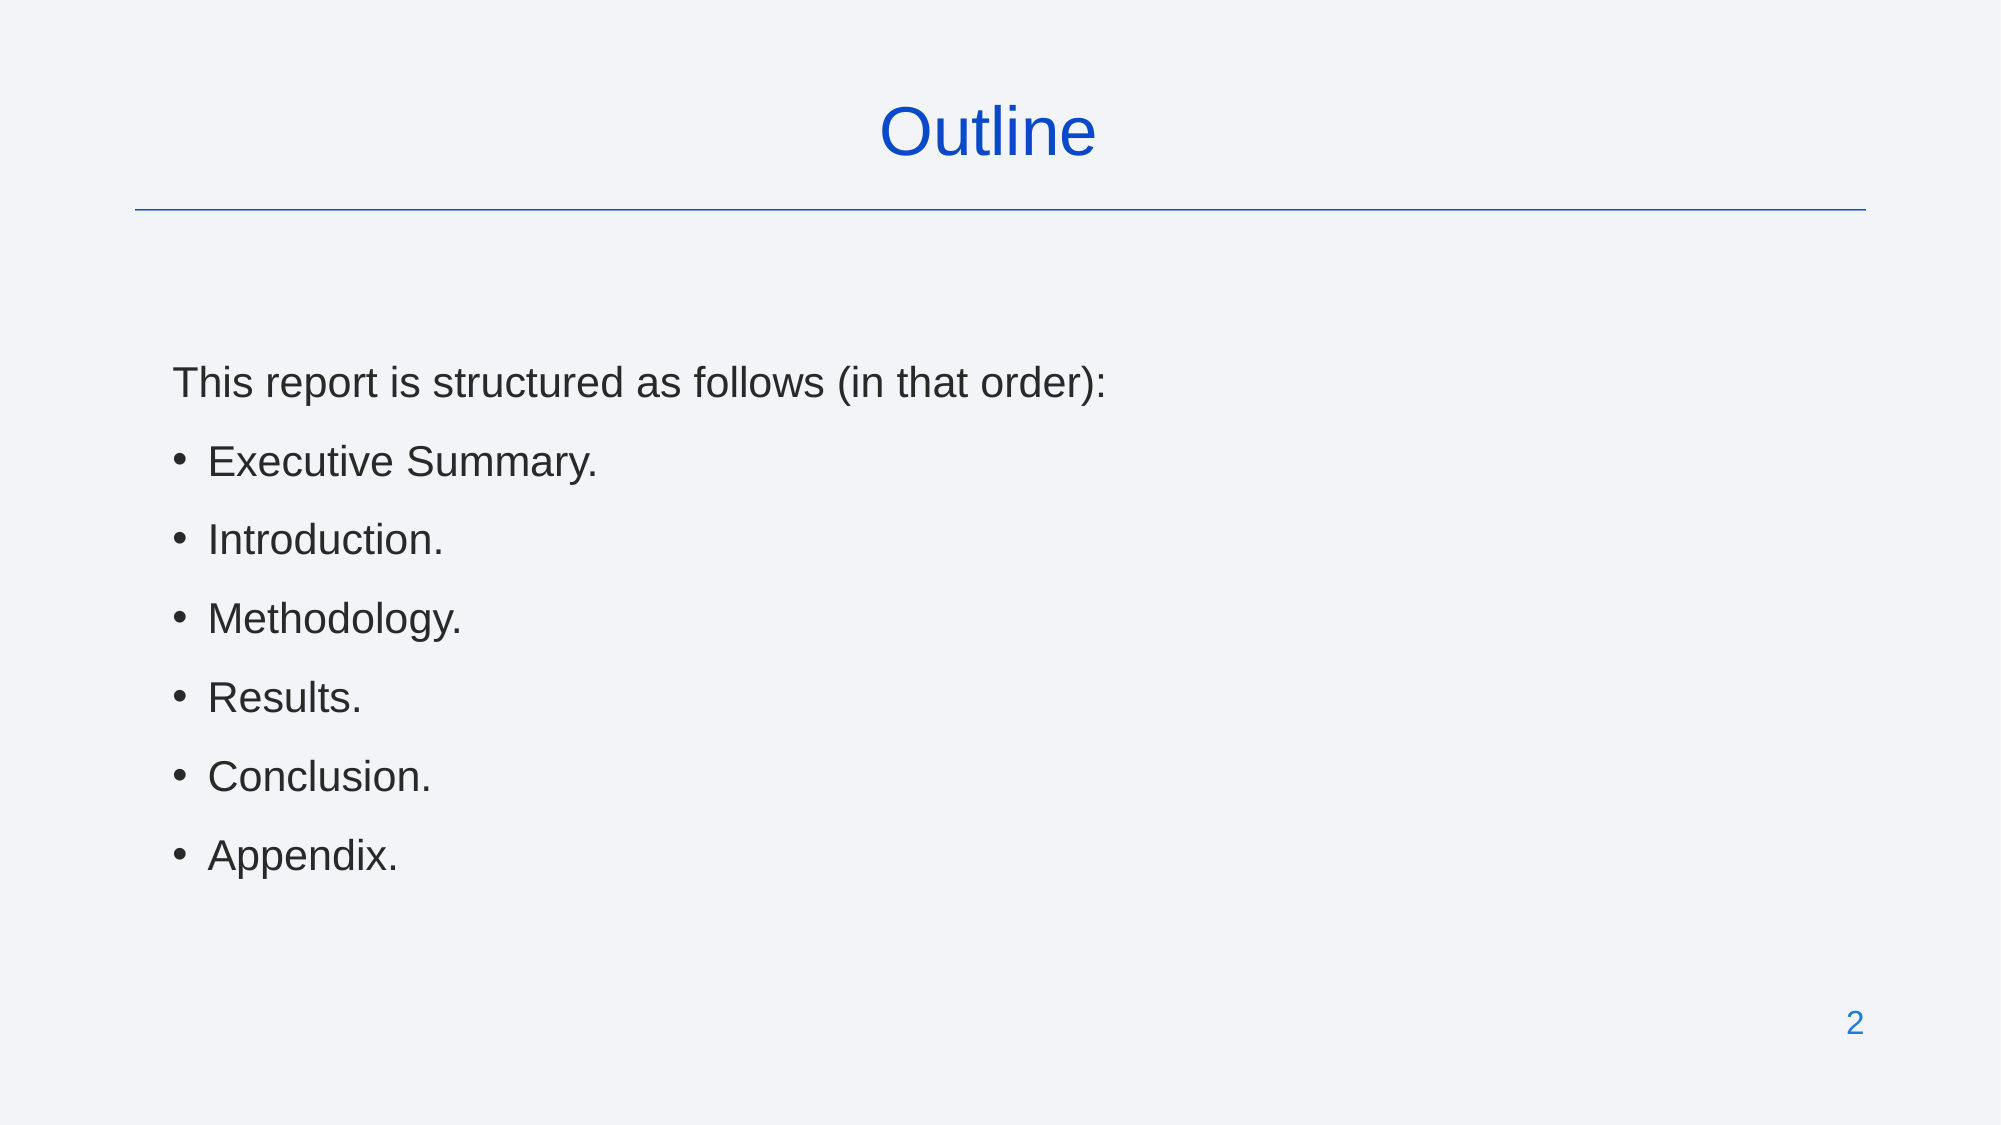

Outline
This report is structured as follows (in that order):
Executive Summary.
Introduction.
Methodology.
Results.
Conclusion.
Appendix.
2